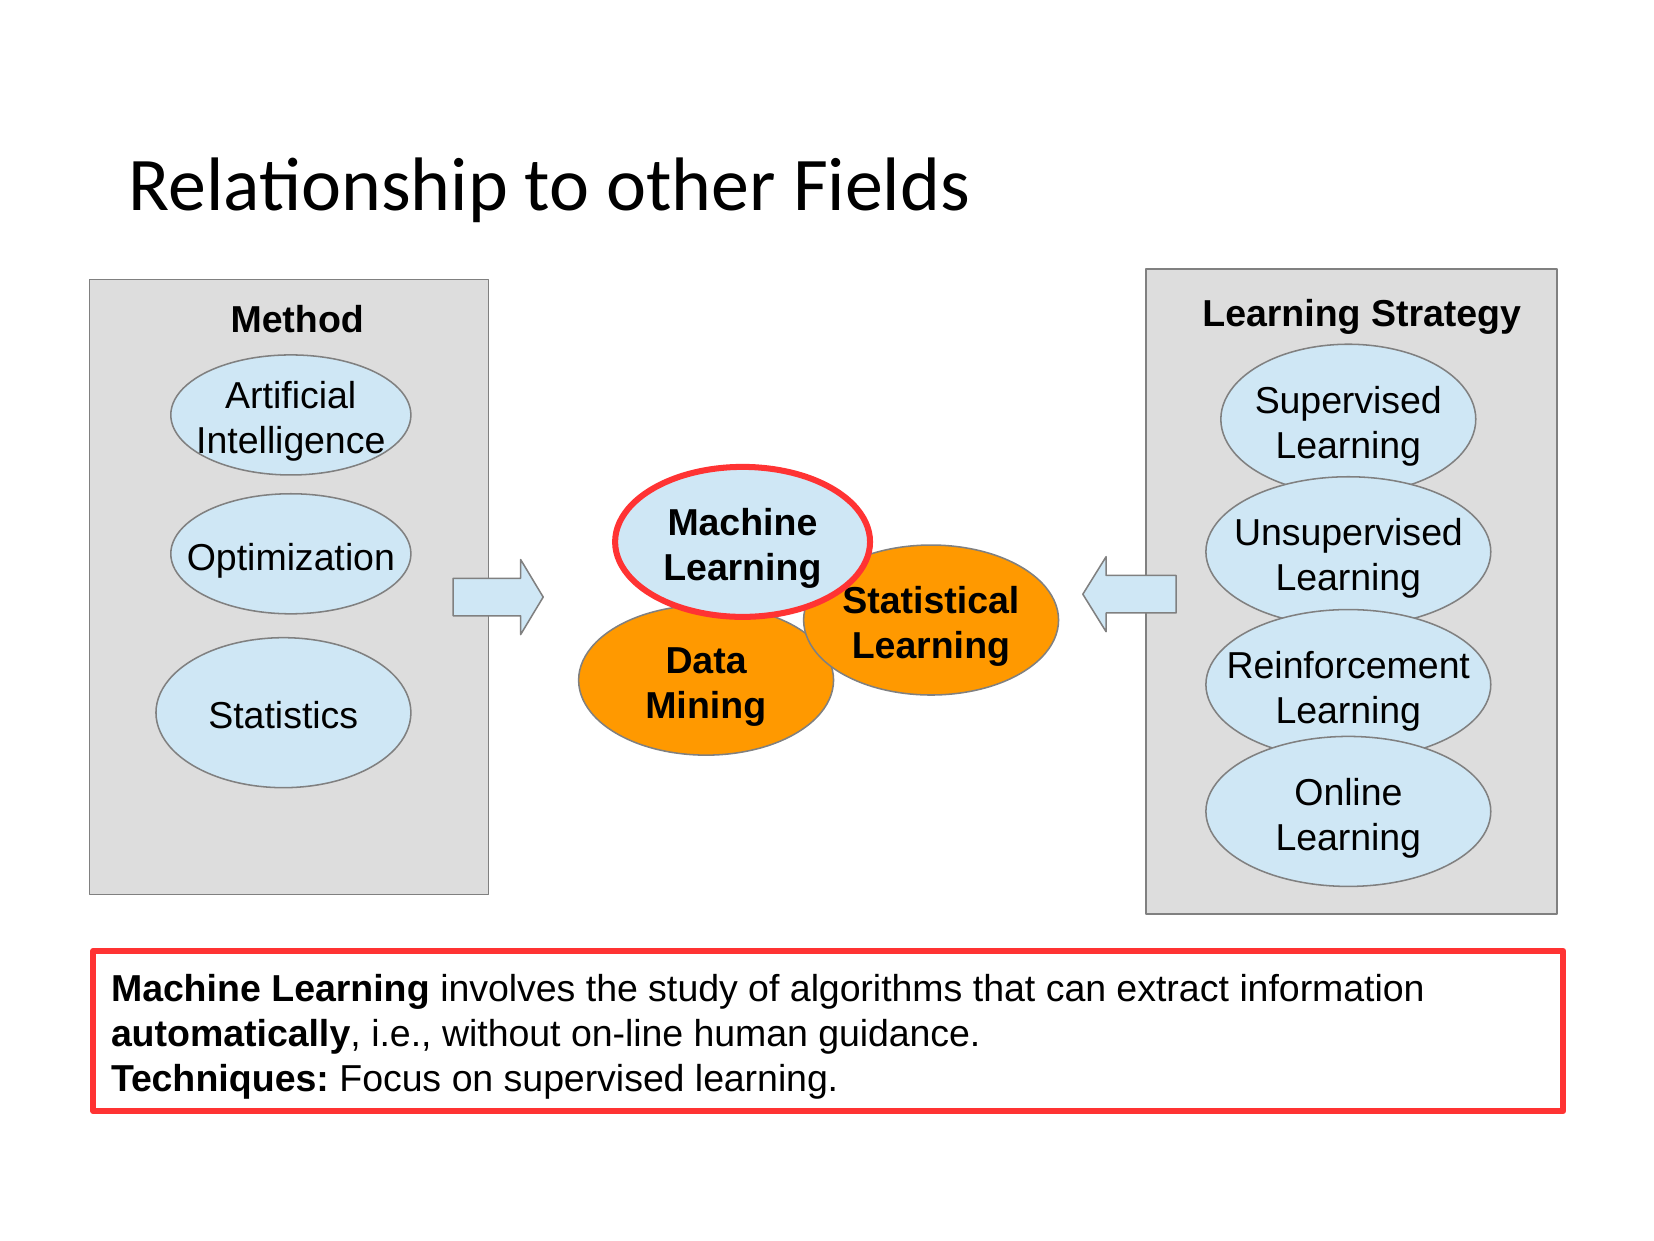

# Relationship to other Fields

Learning Strategy

Method
Supervised
Learning
Artificial
Intelligence
Machine
Learning
Unsupervised
Learning
Optimization
Statistical
Learning

Data
Mining
Reinforcement
Learning
Statistics
Online
Learning
Machine Learning involves the study of algorithms that can extract information automatically, i.e., without on-line human guidance.
Techniques: Focus on supervised learning.